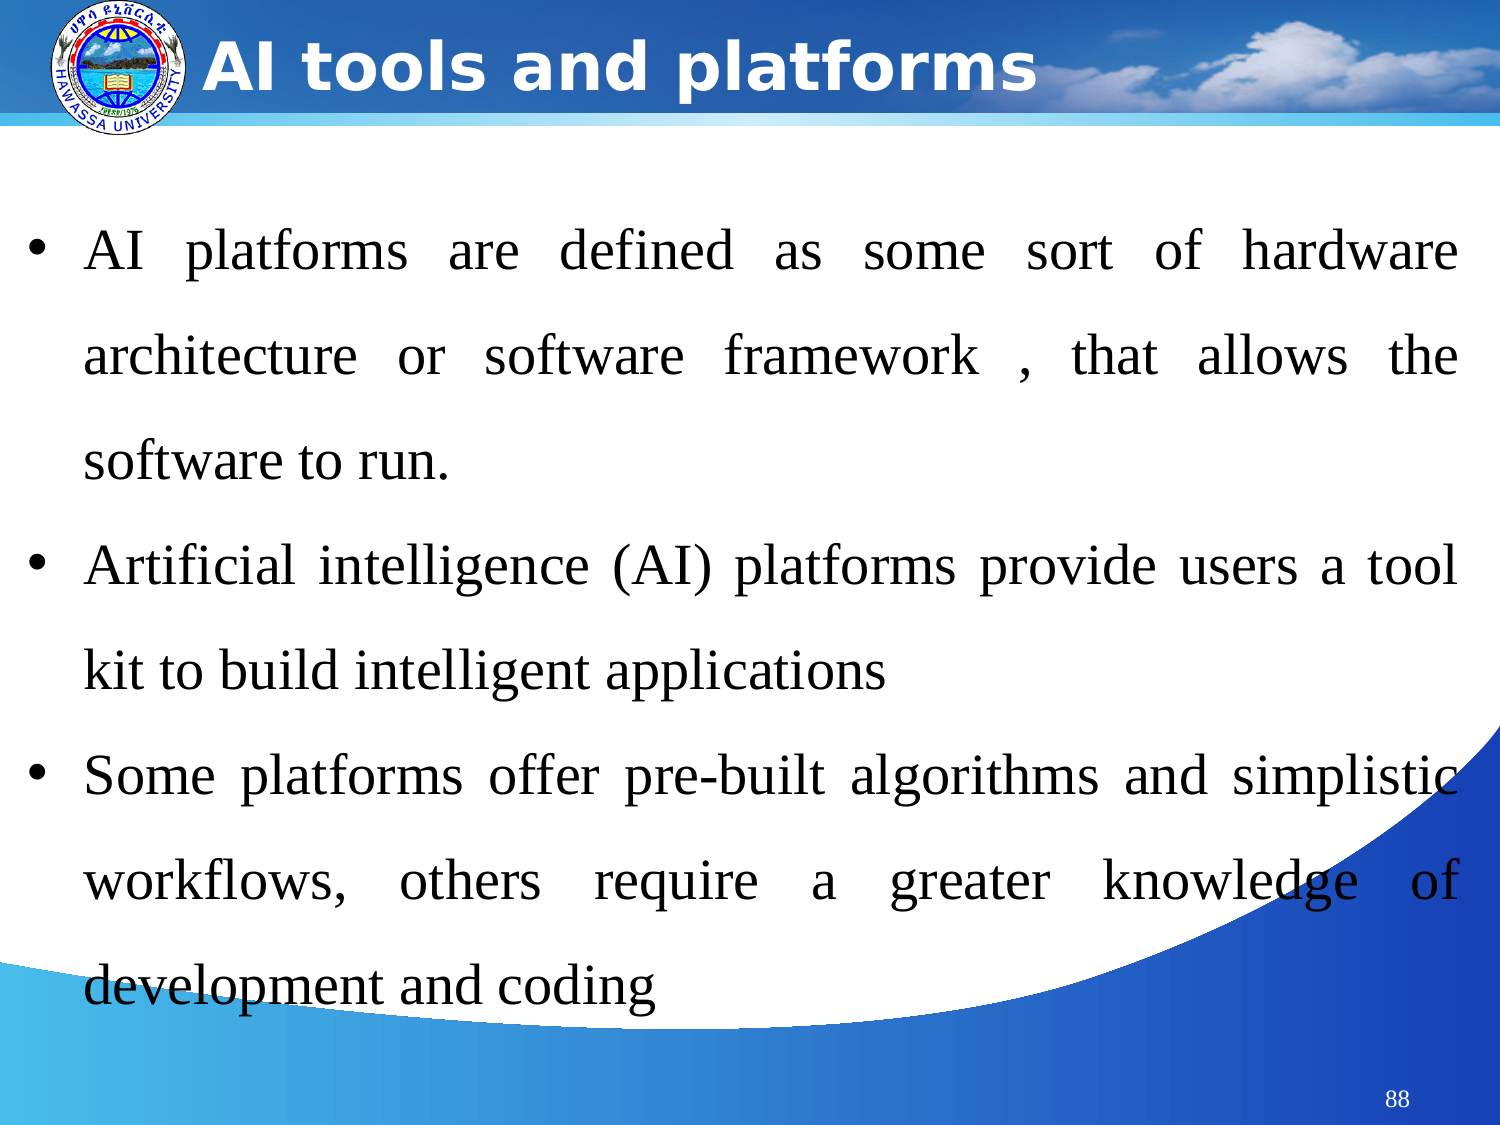

AI tools and platforms
AI platforms are defined as some sort of hardware architecture or software framework , that allows the software to run.
Artificial intelligence (AI) platforms provide users a tool kit to build intelligent applications
Some platforms offer pre-built algorithms and simplistic workflows, others require a greater knowledge of development and coding
88